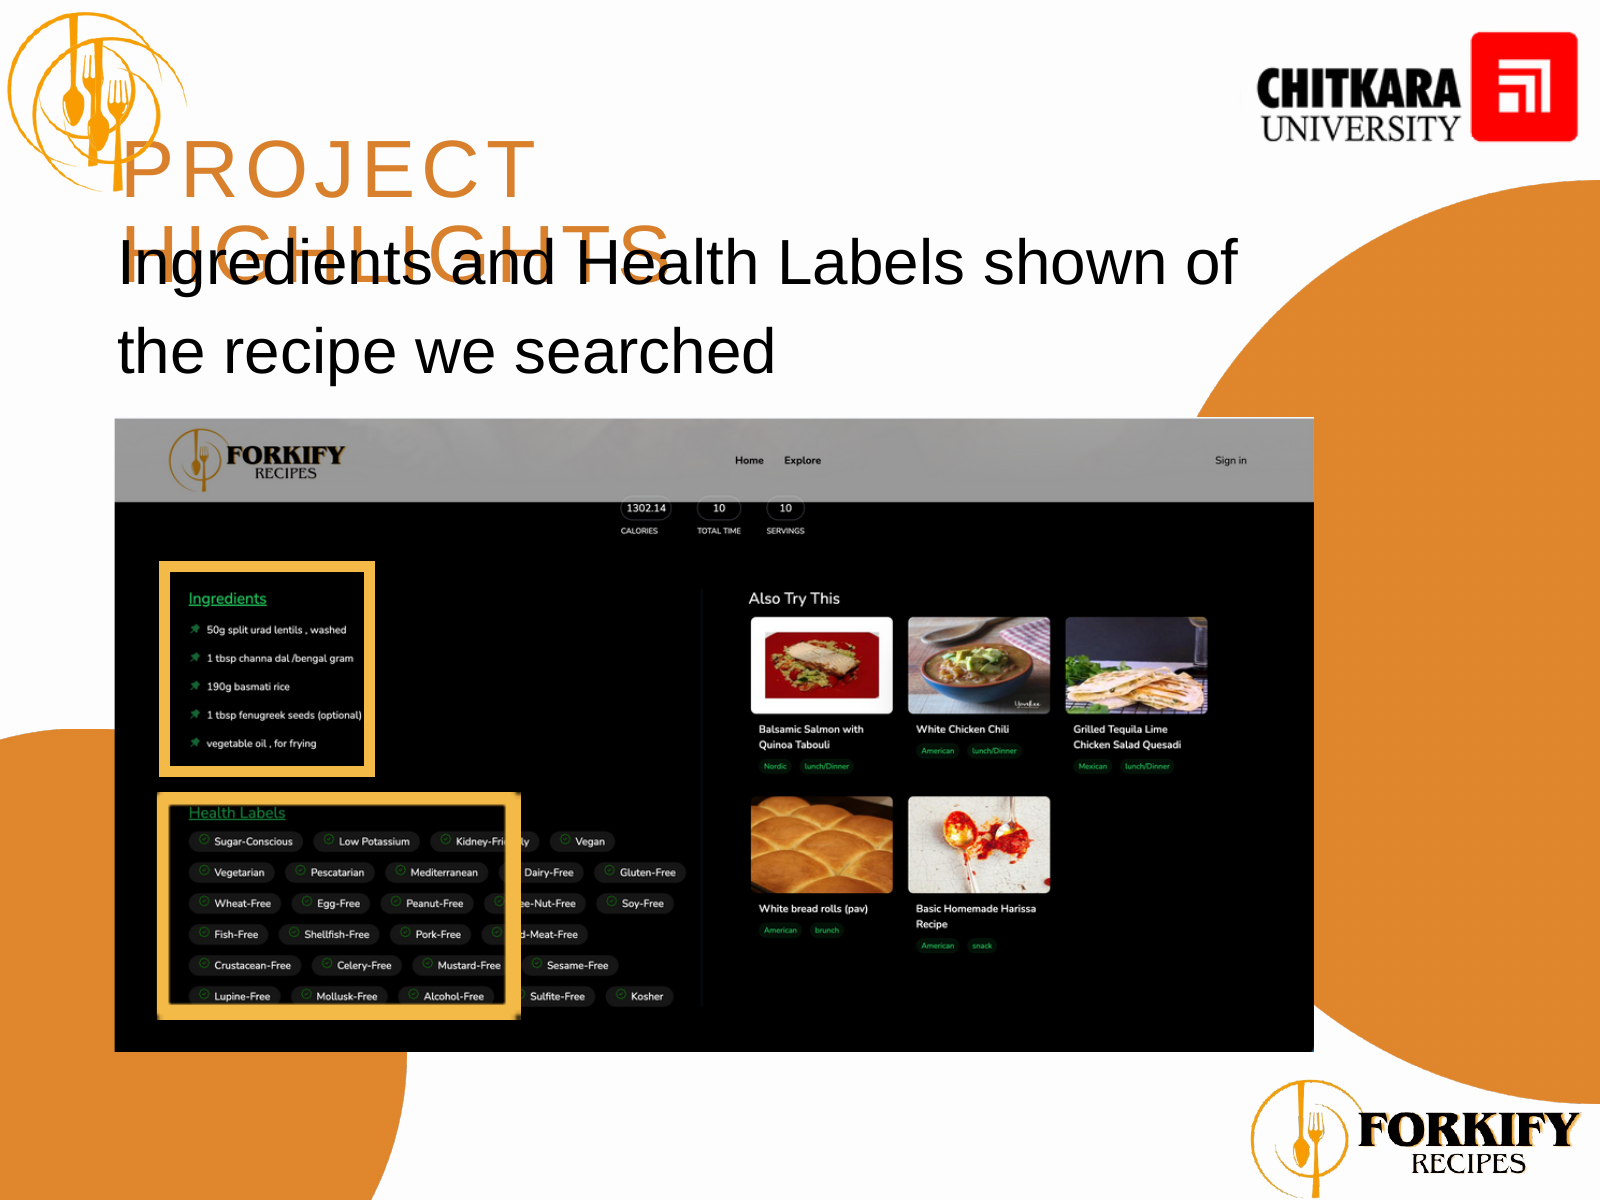

PROJECT HIGHLIGHTS

Ingredients and Health Labels shown of the recipe we searched